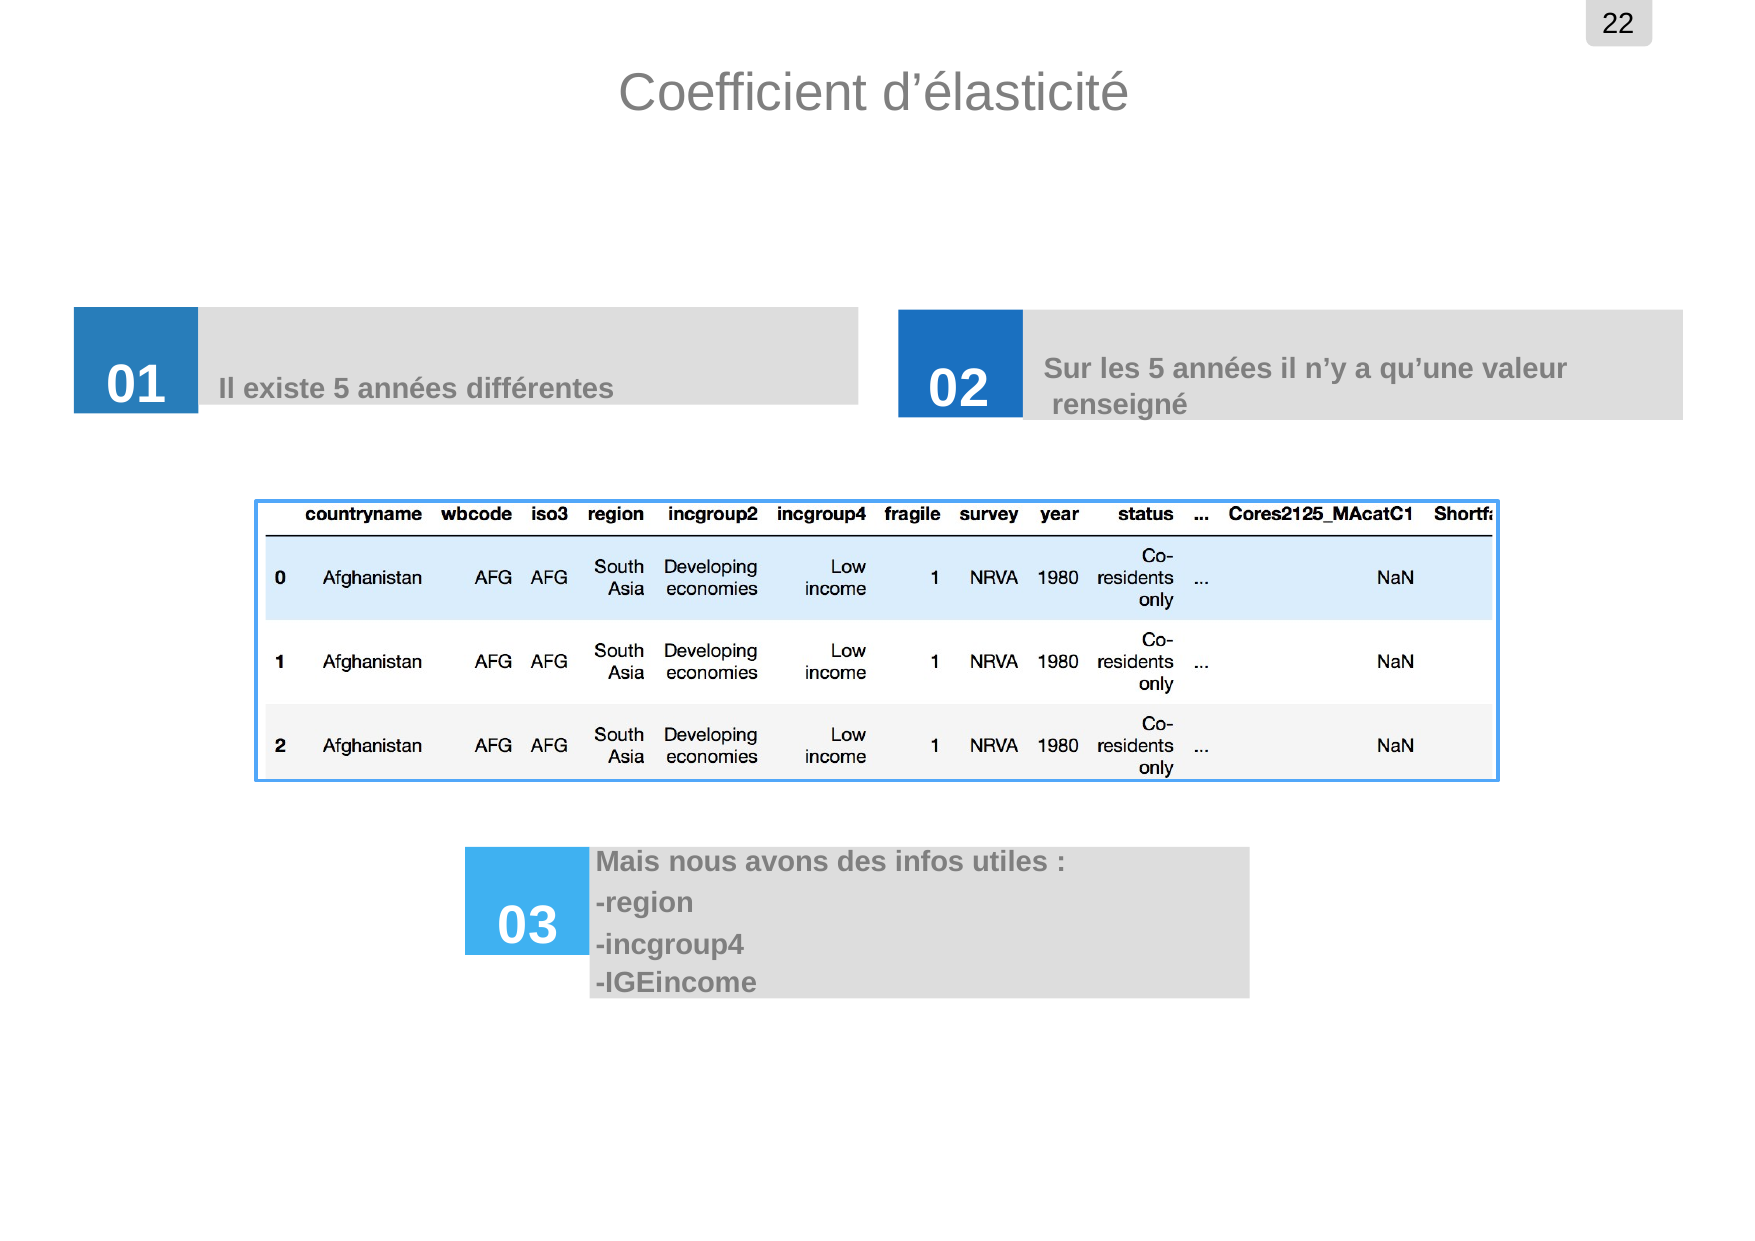

22
# Coefficient d’élasticité
01

Il existe 5 années différentes
02

Sur les 5 années il n’y a qu’une valeur  renseigné

03
Mais nous avons des infos utiles :
-region
-incgroup4
-IGEincome